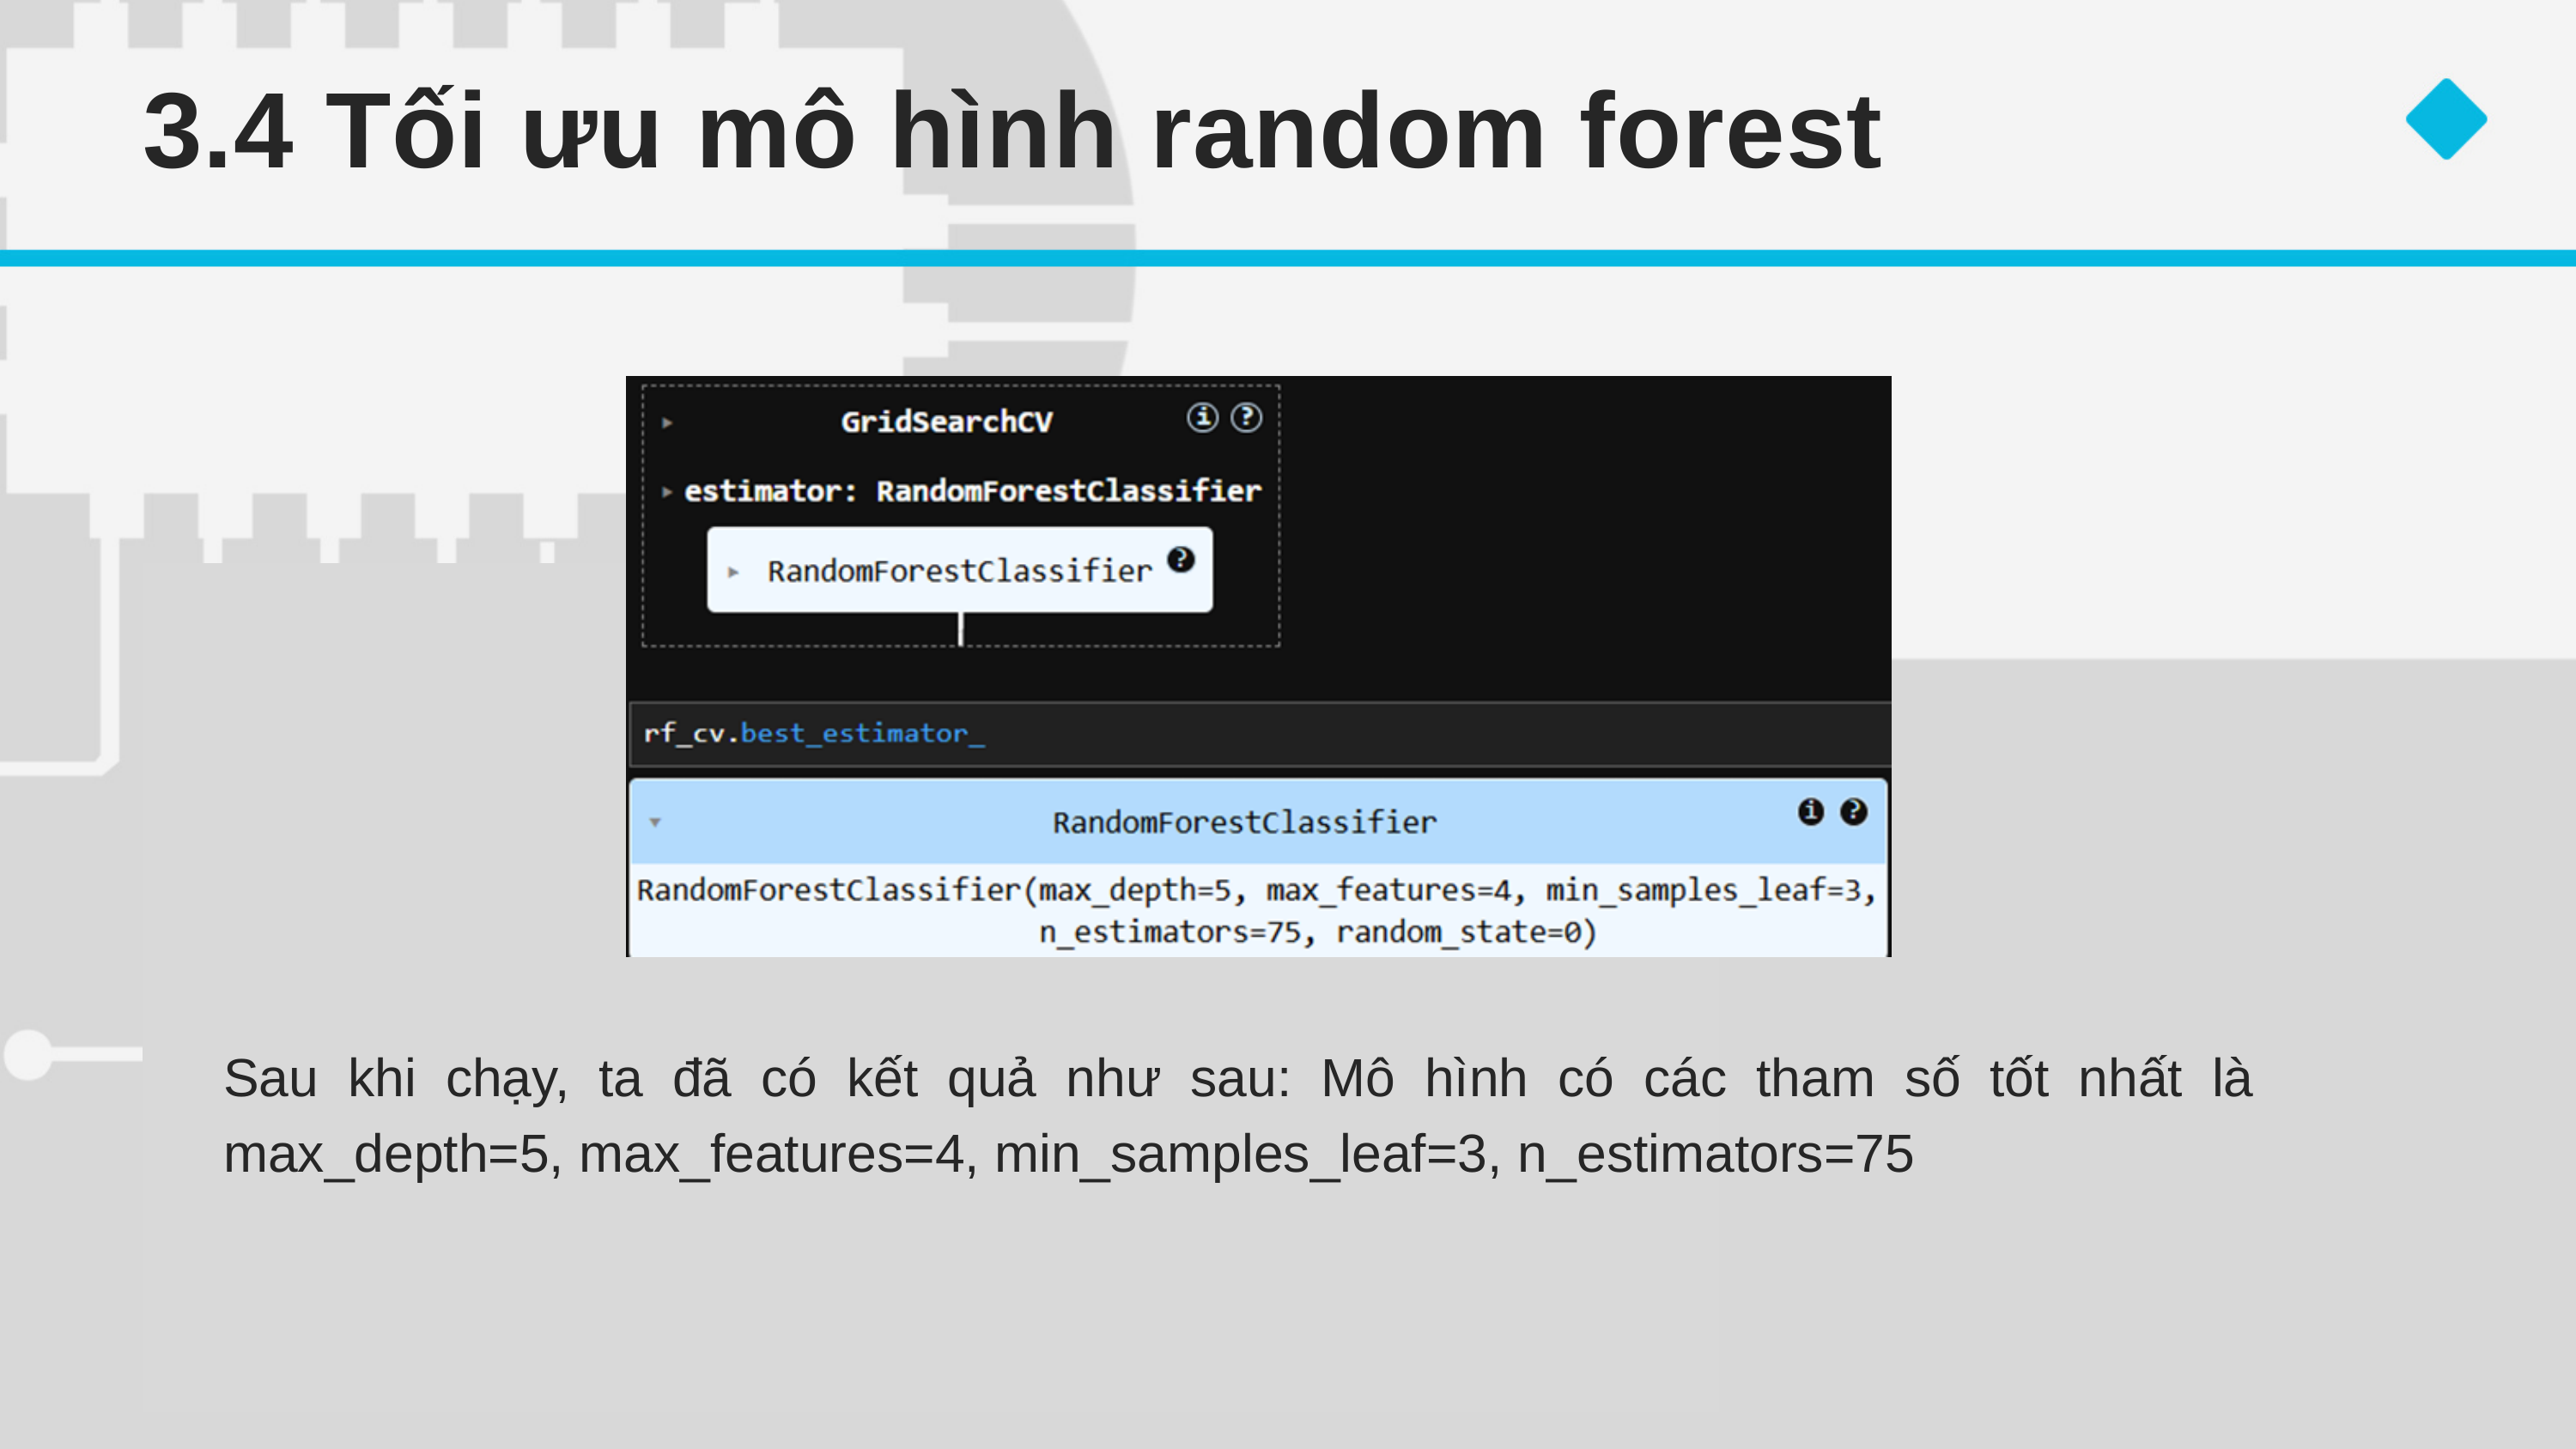

3.4 Tối ưu mô hình random forest

Sau khi chạy, ta đã có kết quả như sau: Mô hình có các tham số tốt nhất là max_depth=5, max_features=4, min_samples_leaf=3, n_estimators=75